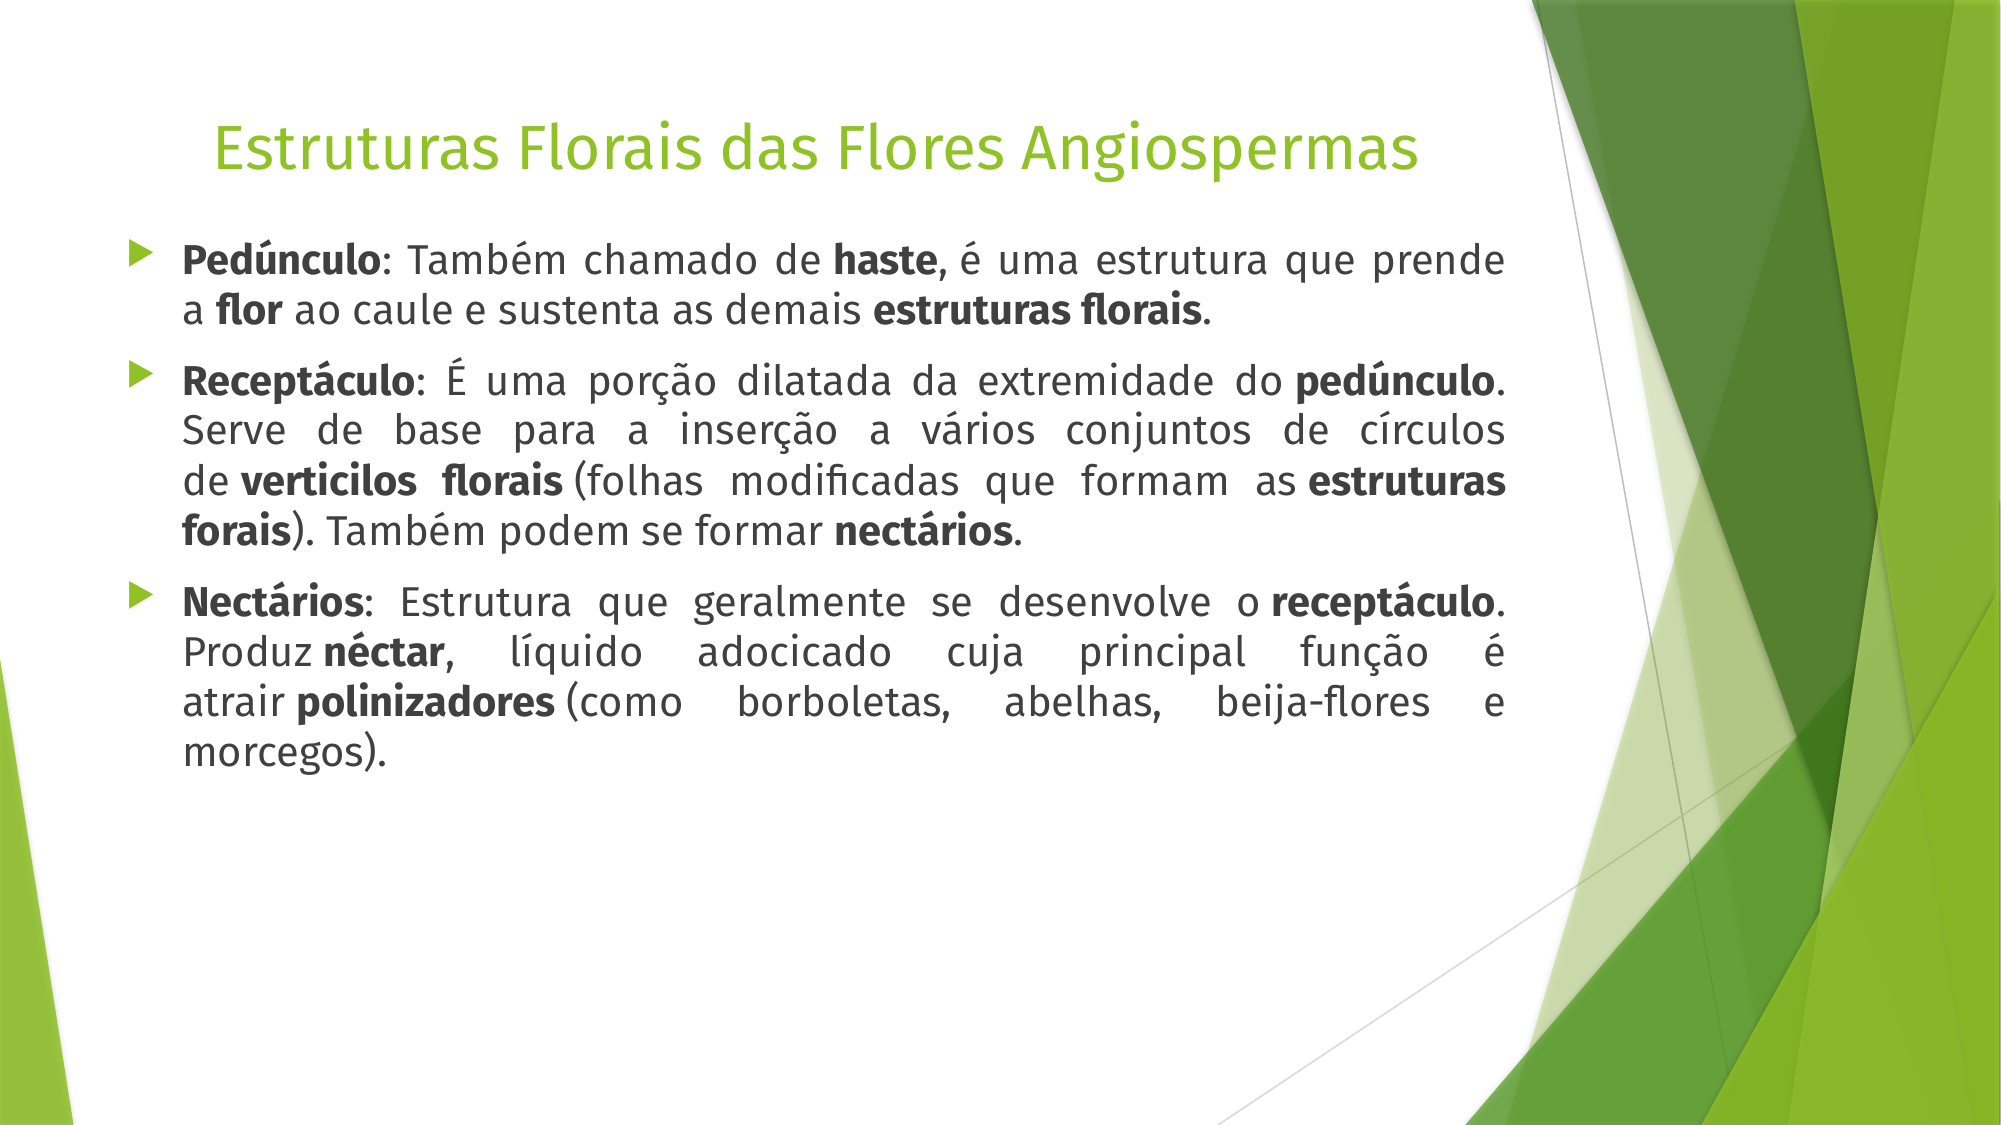

# Estruturas Florais das Flores Angiospermas
Pedúnculo: Também chamado de haste, é uma estrutura que prende a flor ao caule e sustenta as demais estruturas florais.
Receptáculo: É uma porção dilatada da extremidade do pedúnculo. Serve de base para a inserção a vários conjuntos de círculos de verticilos florais (folhas modificadas que formam as estruturas forais). Também podem se formar nectários.
Nectários: Estrutura que geralmente se desenvolve o receptáculo. Produz néctar, líquido adocicado cuja principal função é atrair polinizadores (como borboletas, abelhas, beija-flores e morcegos).